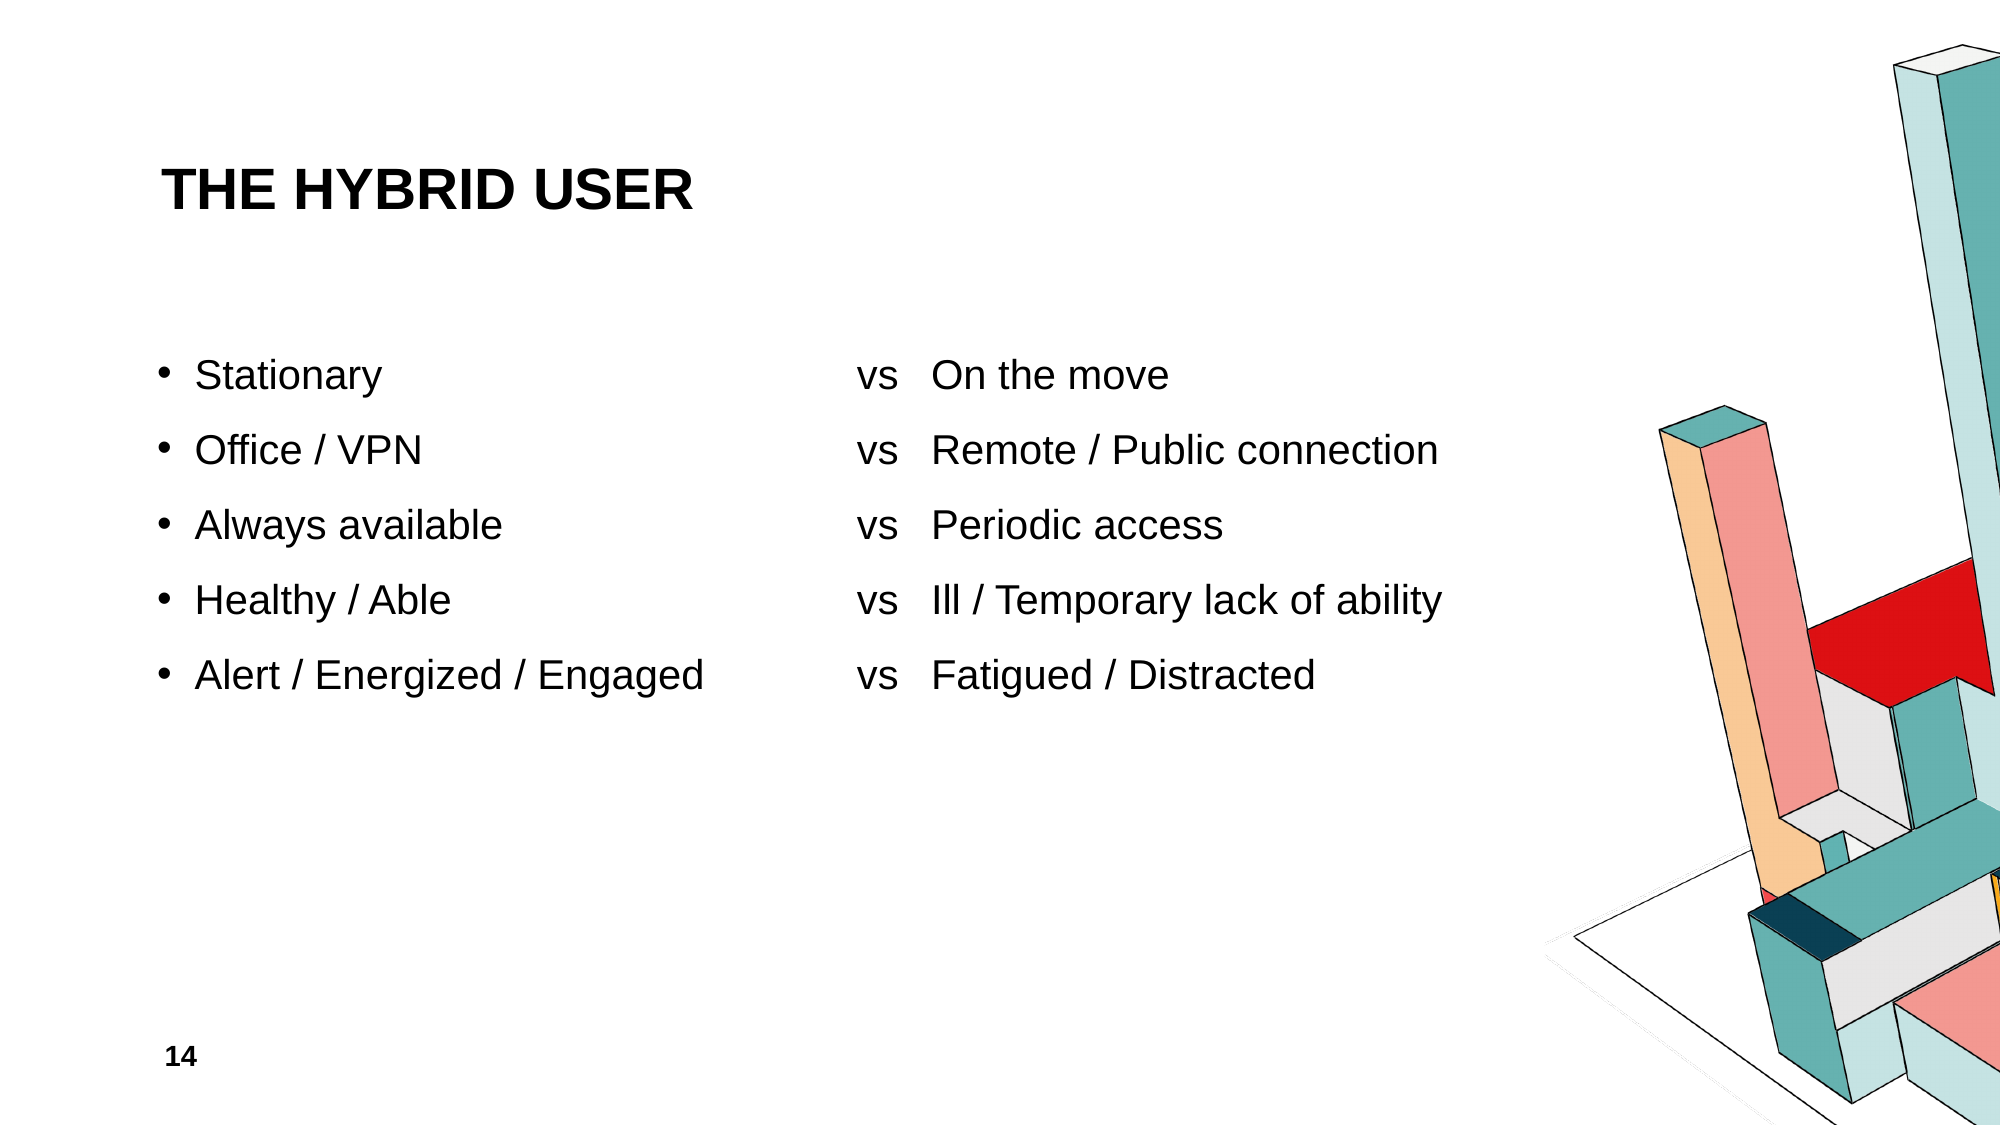

# The Hybrid User
Stationary	vs	On the move
Office / VPN	vs	Remote / Public connection
Always available	vs	Periodic access
Healthy / Able	vs 	Ill / Temporary lack of ability
Alert / Energized / Engaged	vs	Fatigued / Distracted

14